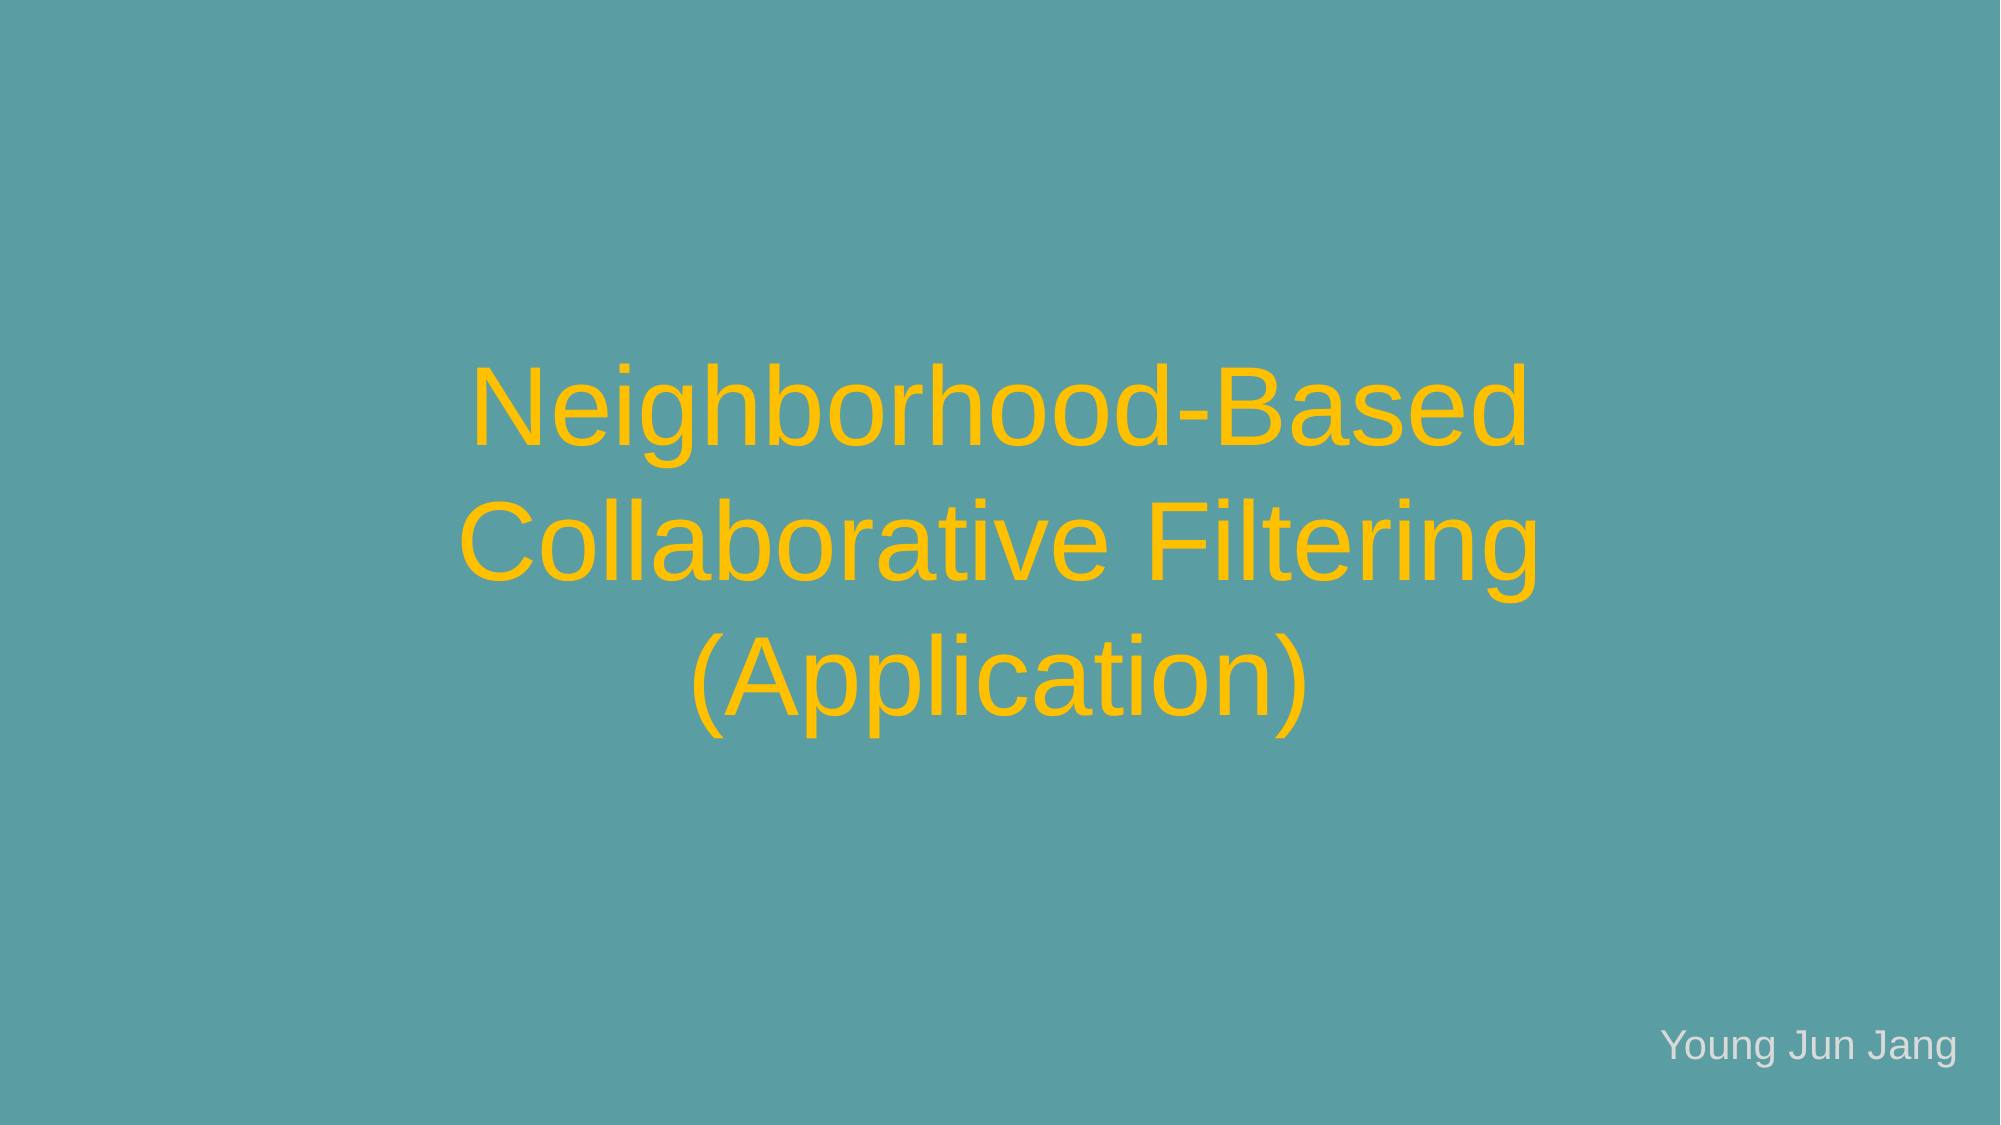

Neighborhood-Based
Collaborative Filtering
(Application)
Young Jun Jang